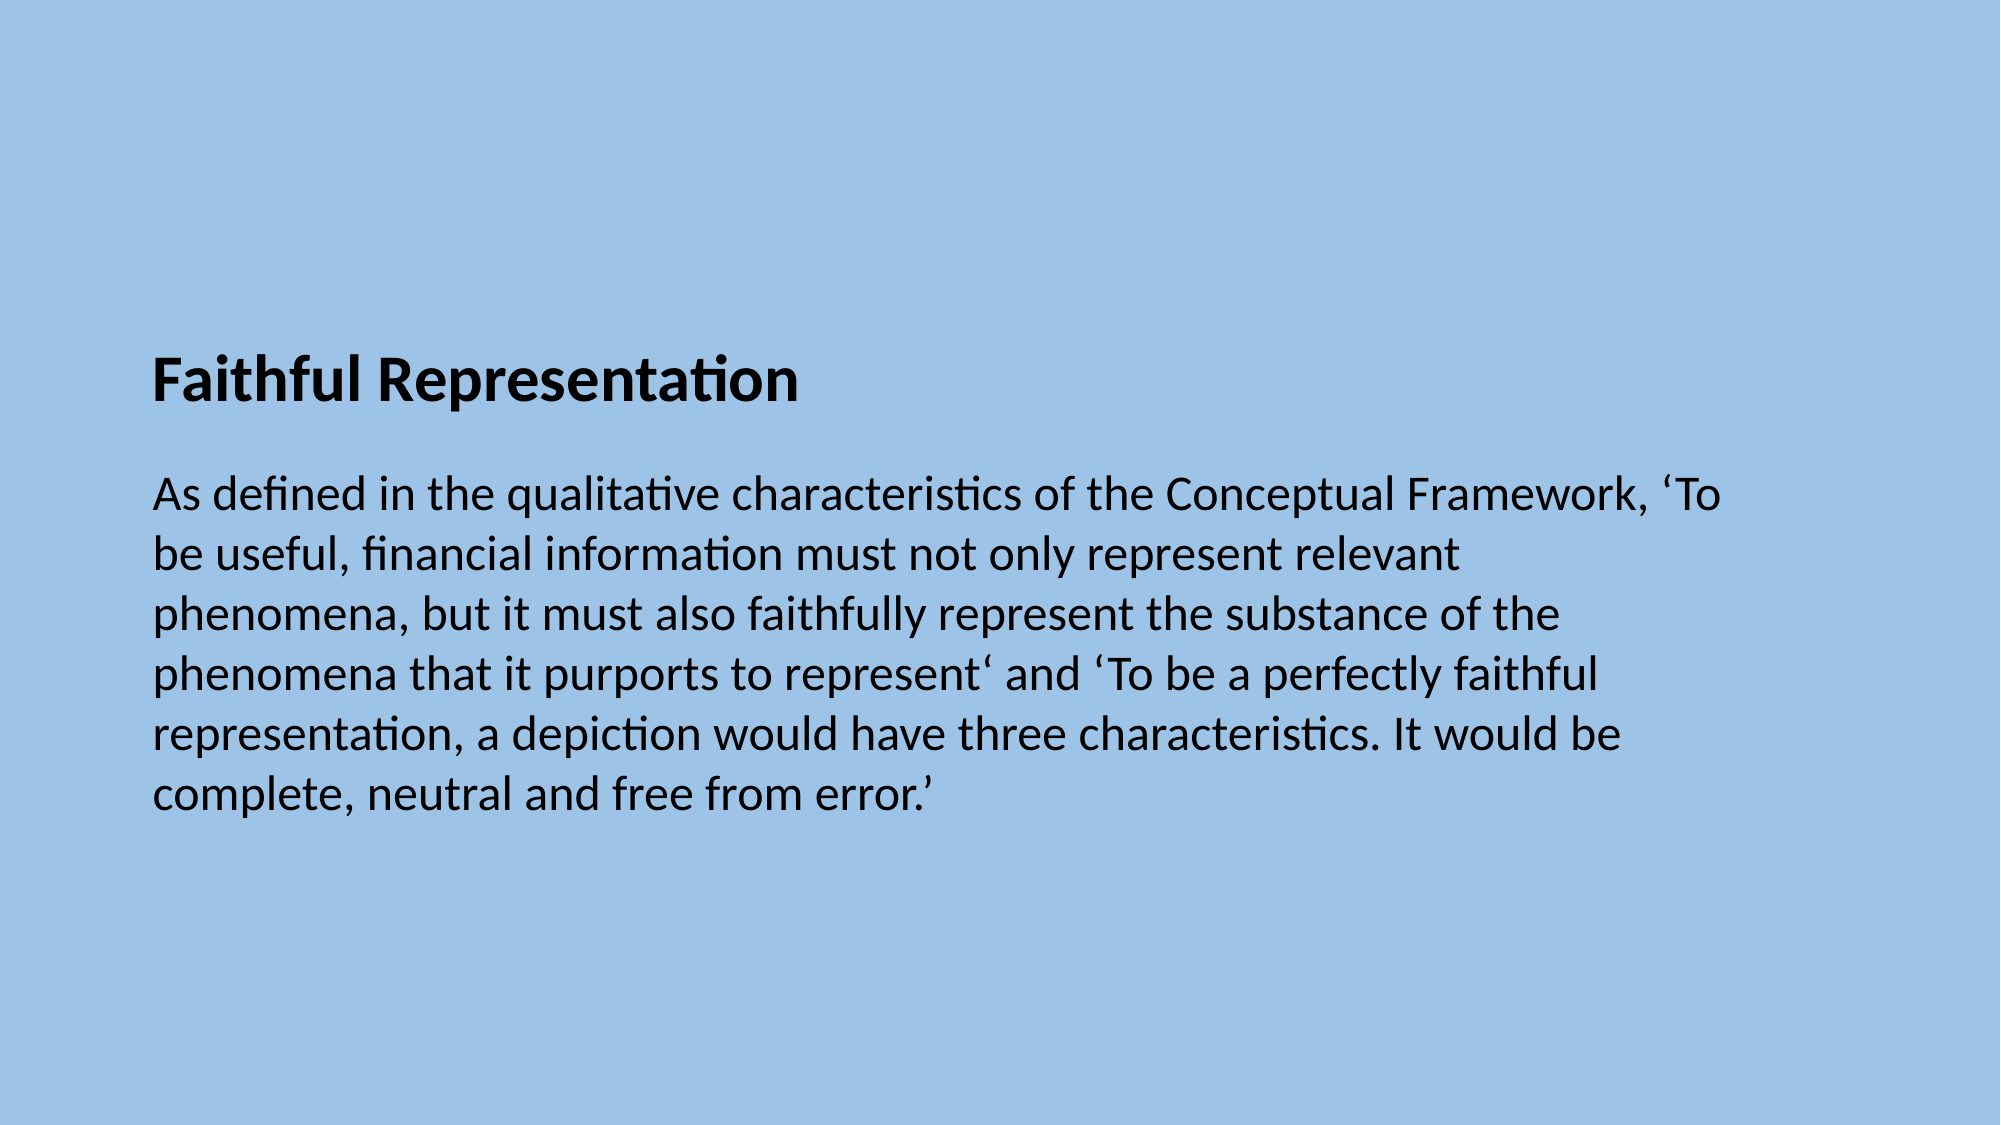

Faithful Representation

As defined in the qualitative characteristics of the Conceptual Framework, ‘To be useful, financial information must not only represent relevant phenomena, but it must also faithfully represent the substance of the phenomena that it purports to represent‘ and ‘To be a perfectly faithful representation, a depiction would have three characteristics. It would be complete, neutral and free from error.’